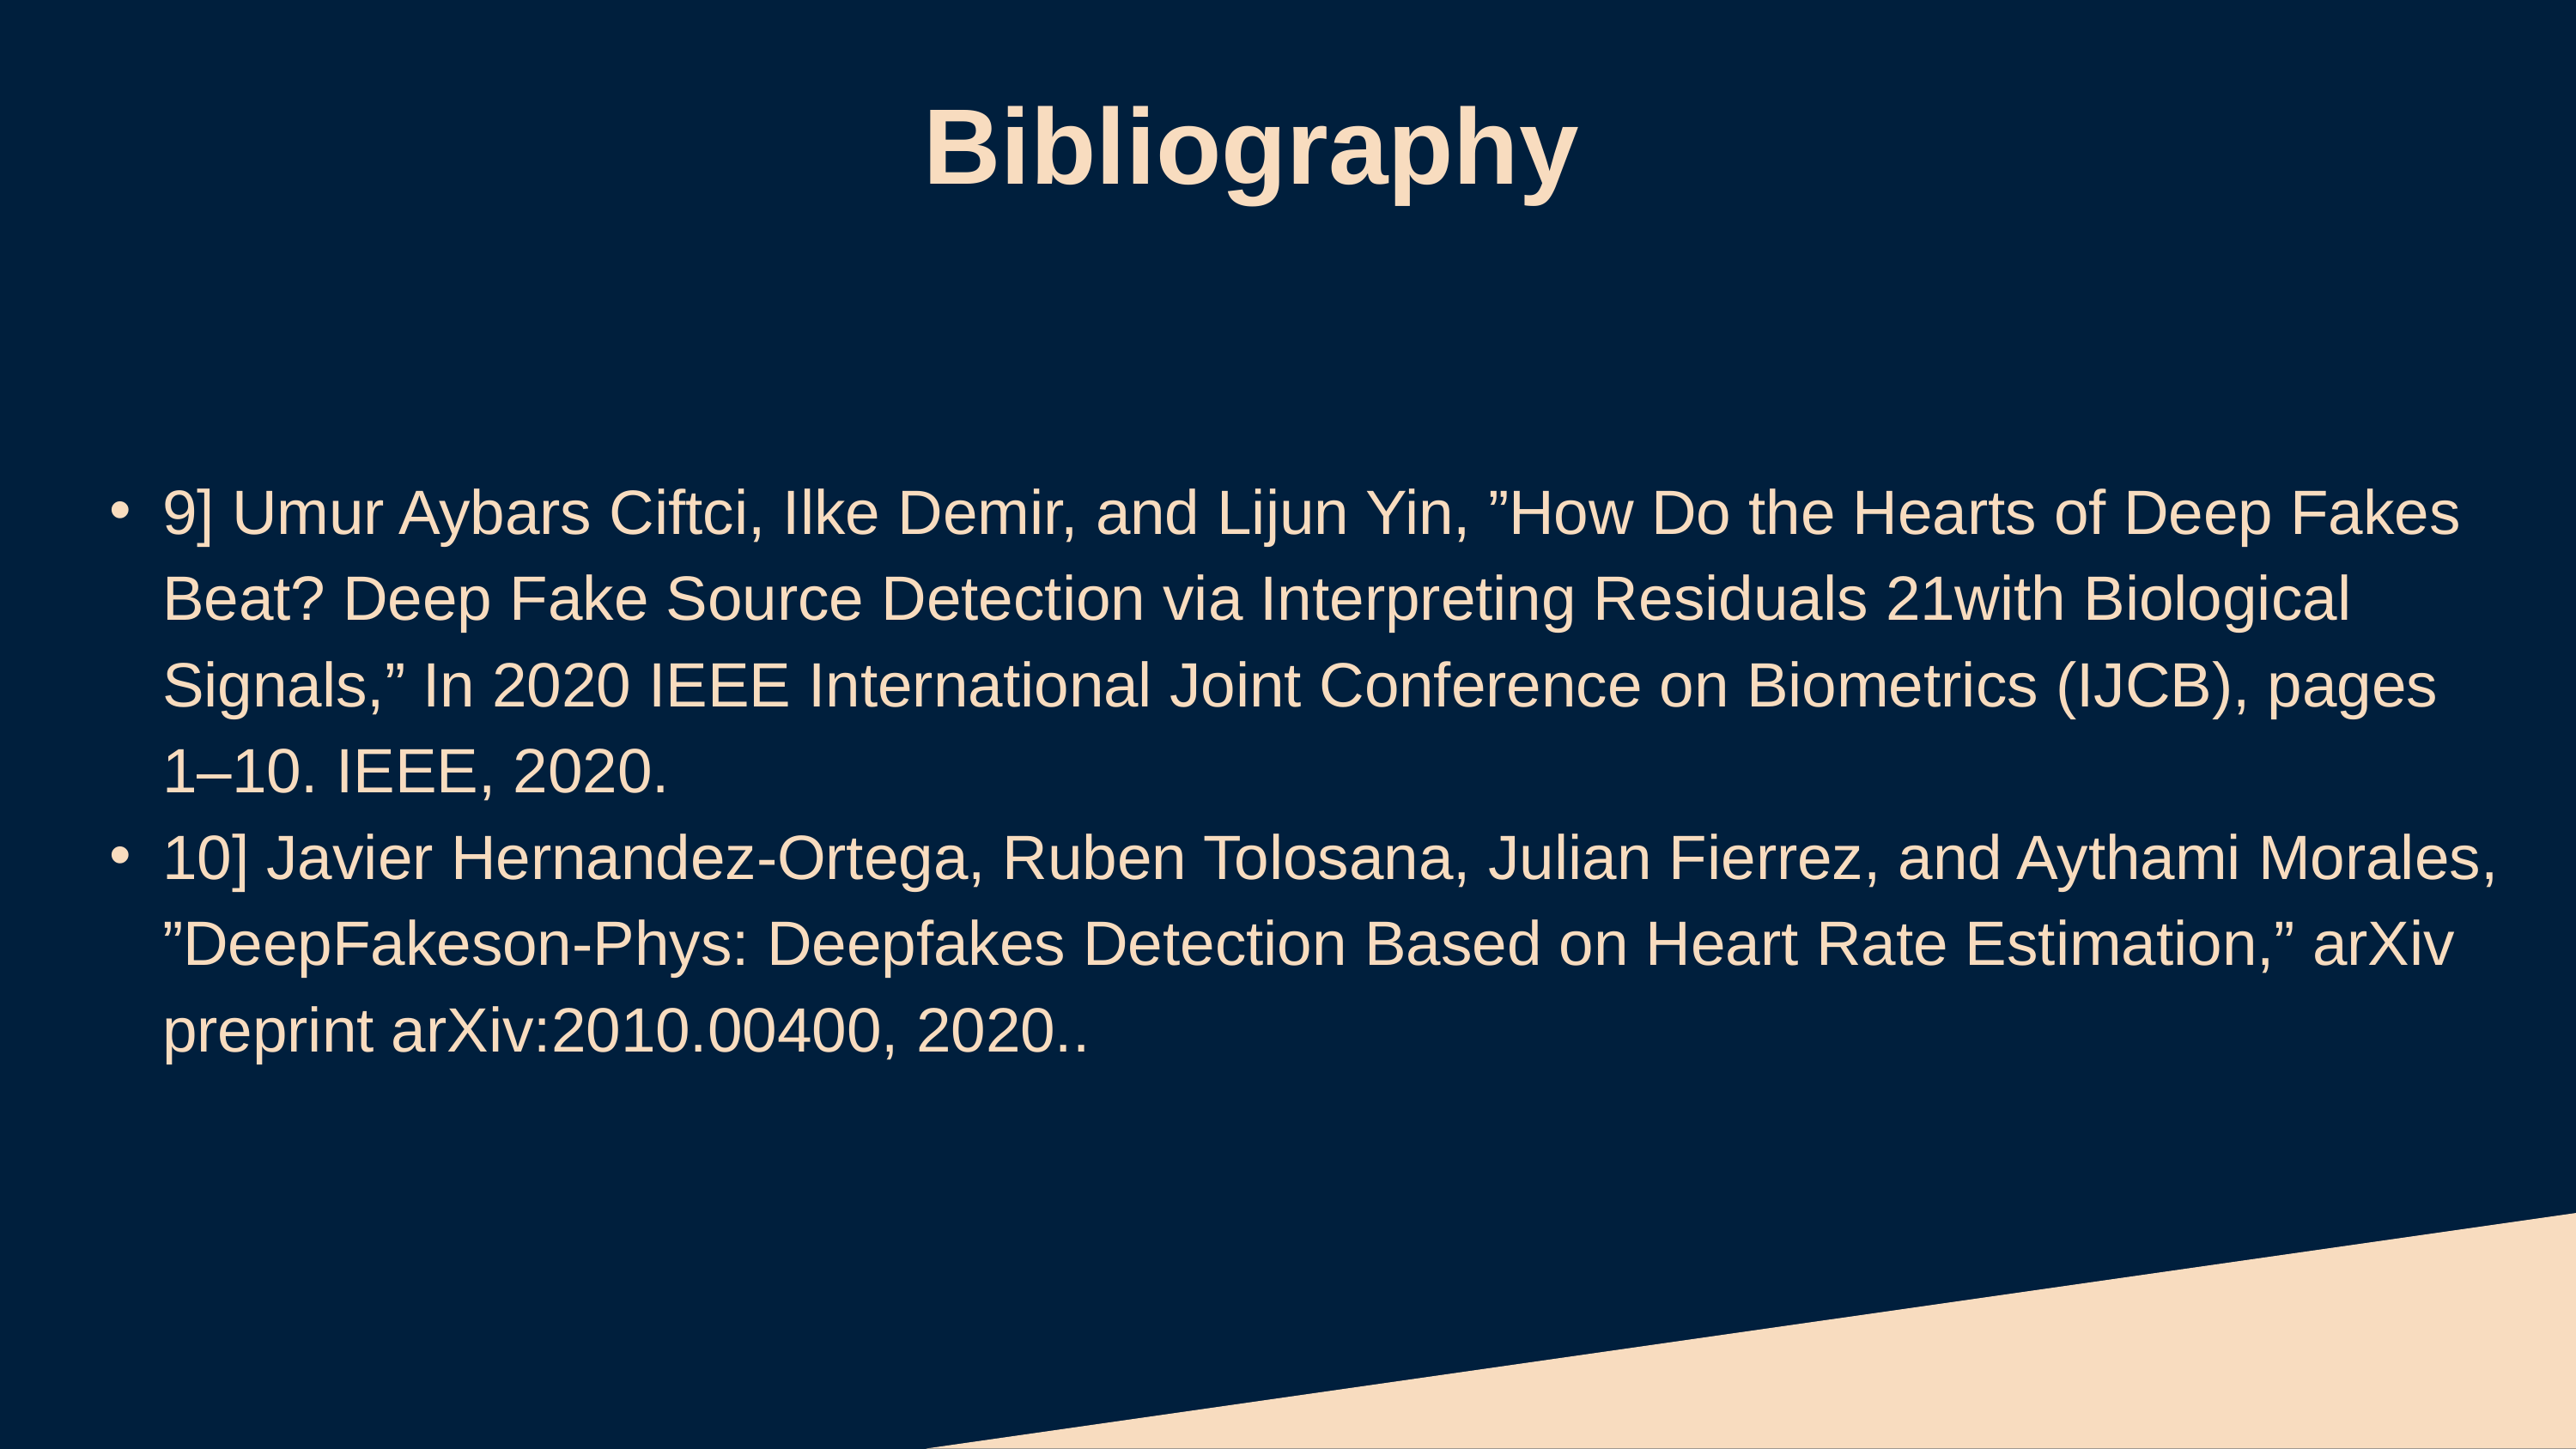

Bibliography
9] Umur Aybars Ciftci, Ilke Demir, and Lijun Yin, ”How Do the Hearts of Deep Fakes Beat? Deep Fake Source Detection via Interpreting Residuals 21with Biological Signals,” In 2020 IEEE International Joint Conference on Biometrics (IJCB), pages 1–10. IEEE, 2020.
10] Javier Hernandez-Ortega, Ruben Tolosana, Julian Fierrez, and Aythami Morales, ”DeepFakeson-Phys: Deepfakes Detection Based on Heart Rate Estimation,” arXiv preprint arXiv:2010.00400, 2020..